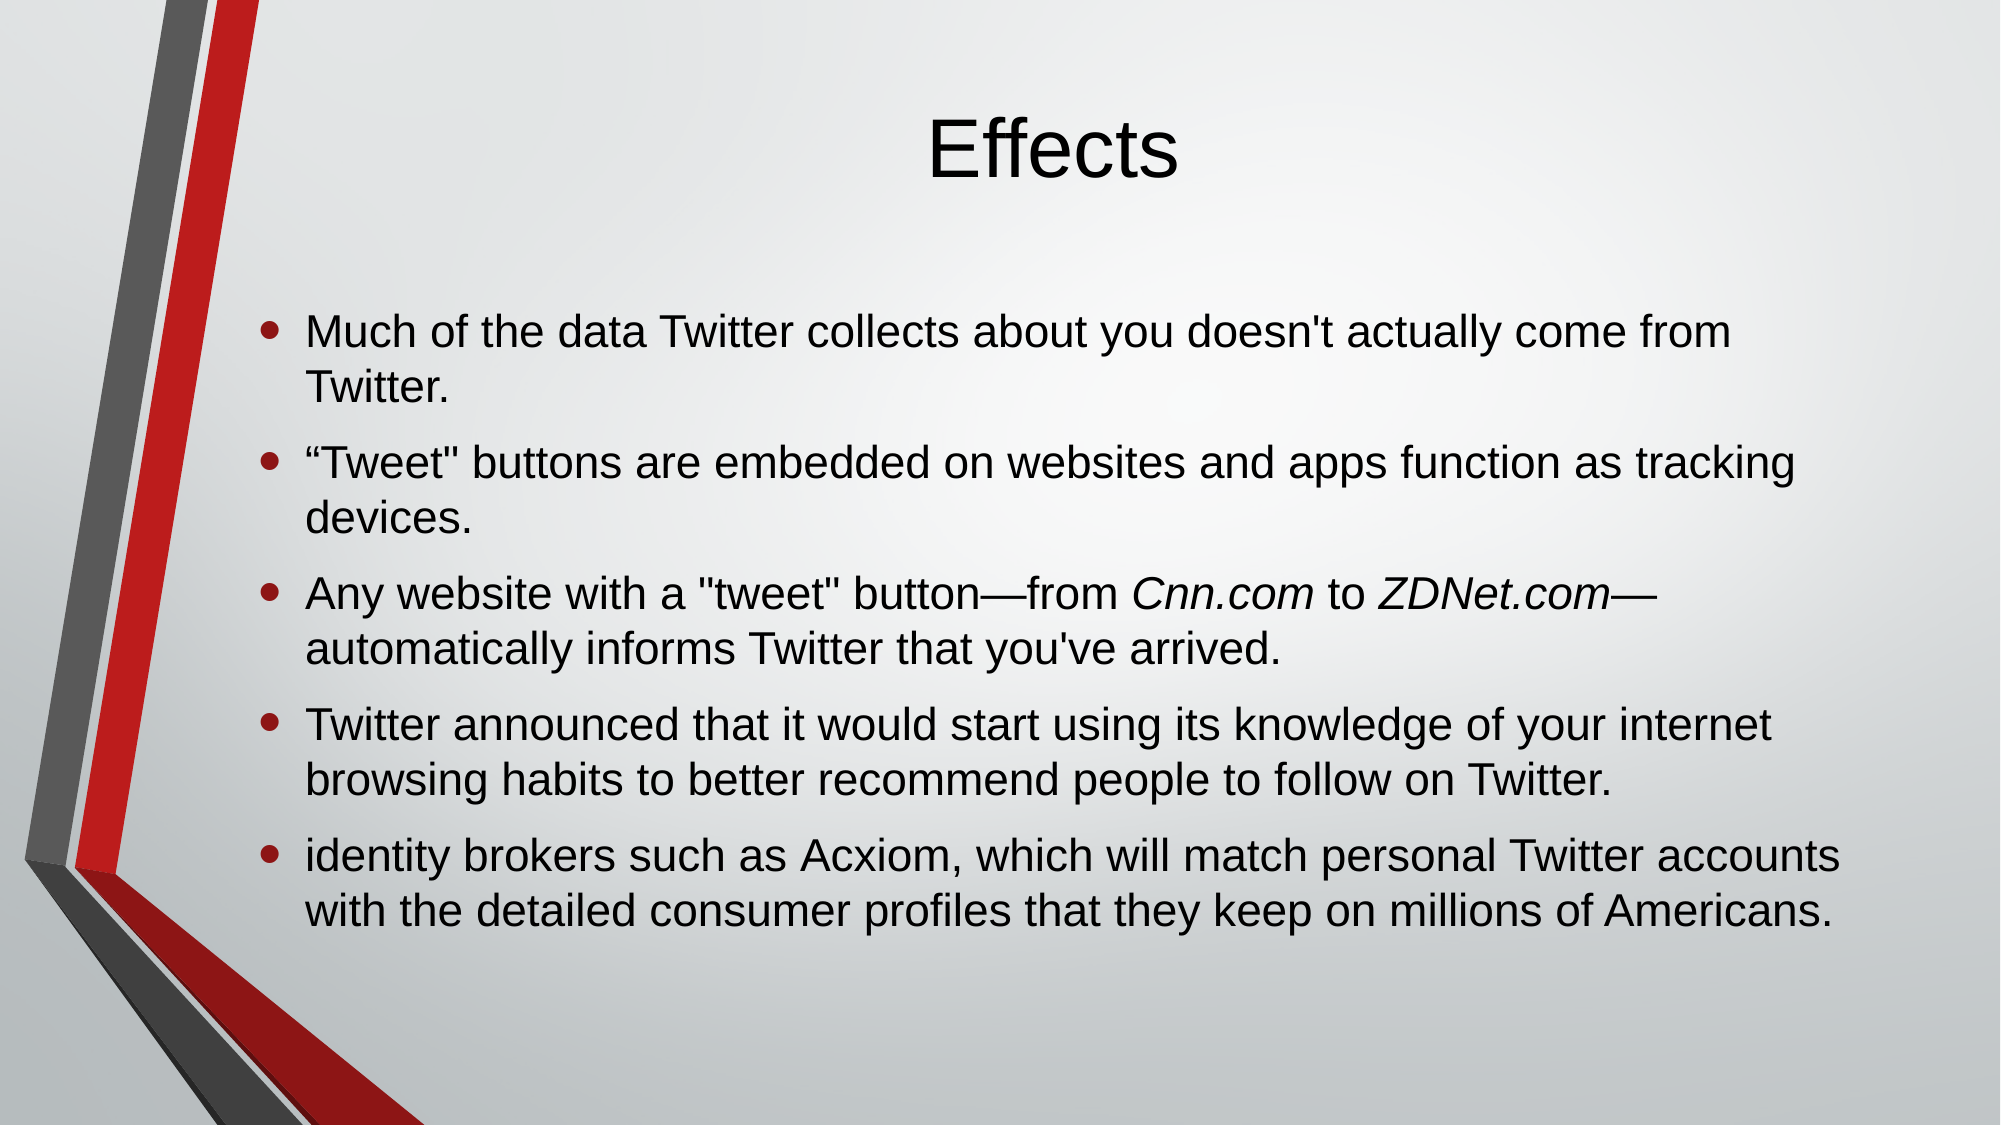

# Effects
Much of the data Twitter collects about you doesn't actually come from Twitter.
“Tweet" buttons are embedded on websites and apps function as tracking devices.
Any website with a "tweet" button—from Cnn.com to ZDNet.com—automatically informs Twitter that you've arrived.
Twitter announced that it would start using its knowledge of your internet browsing habits to better recommend people to follow on Twitter.
identity brokers such as Acxiom, which will match personal Twitter accounts with the detailed consumer profiles that they keep on millions of Americans.